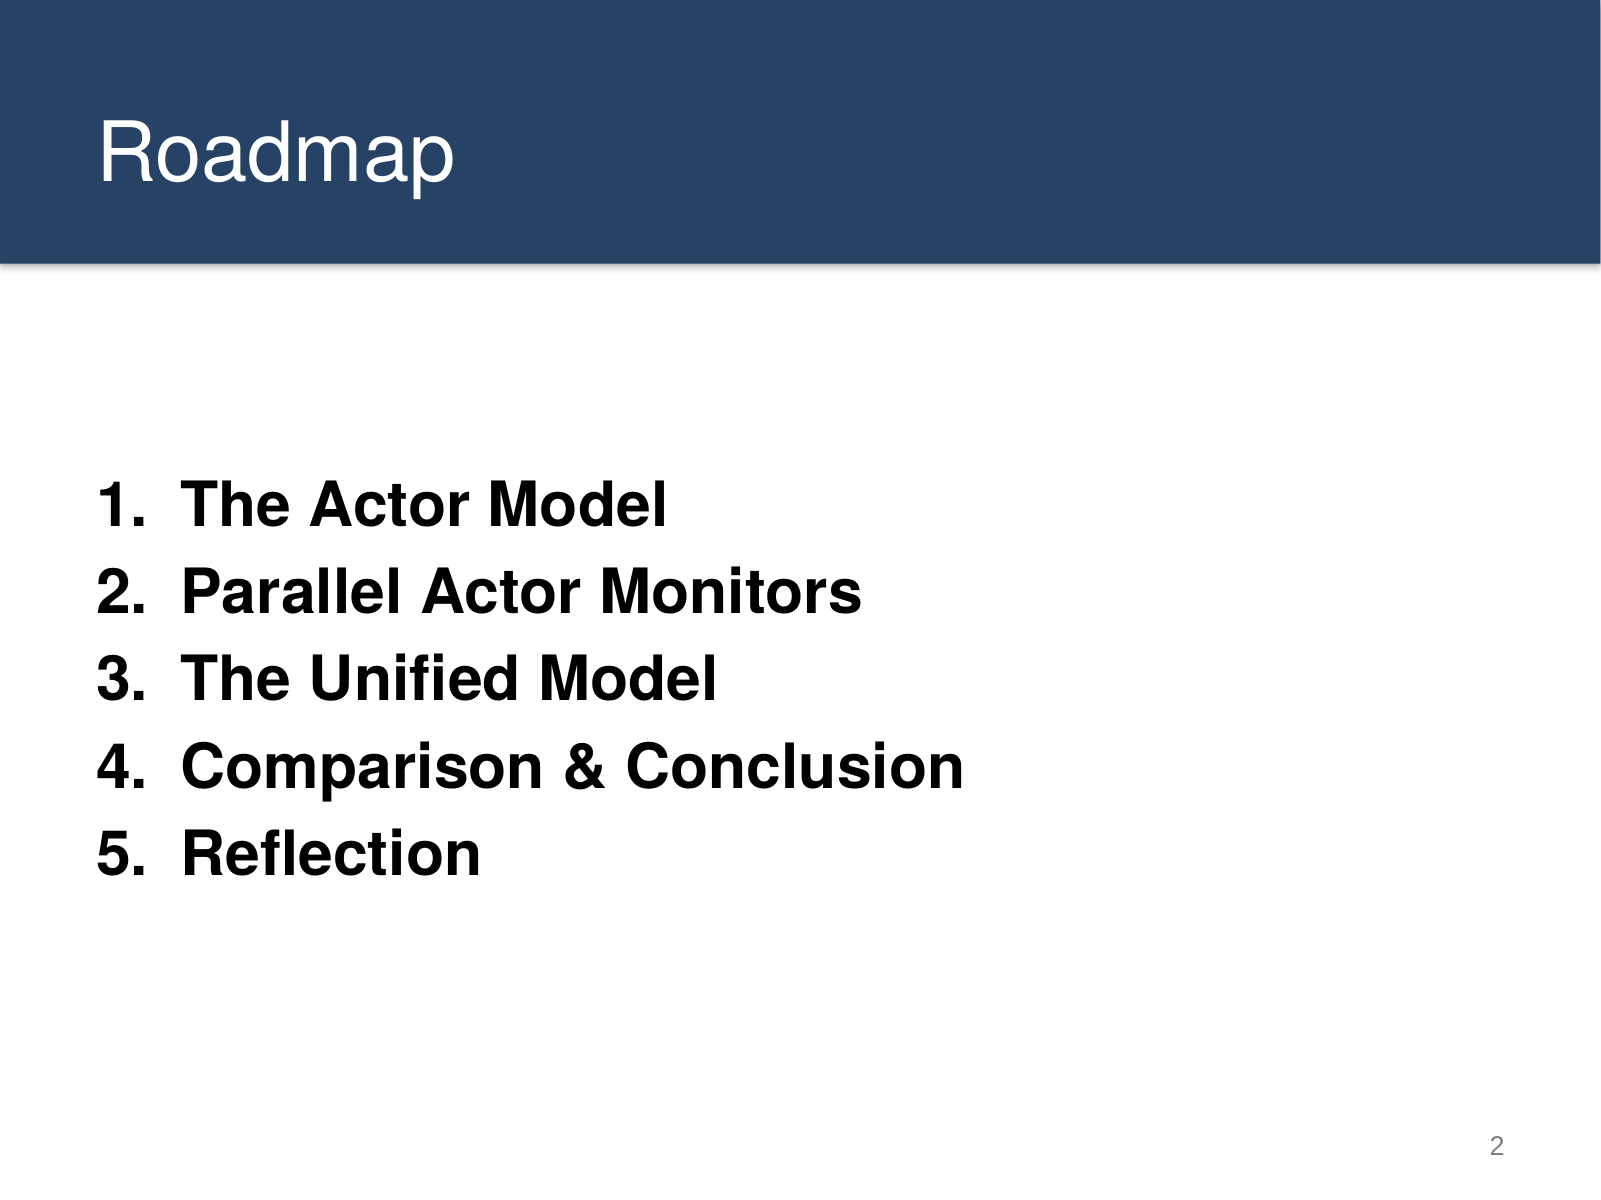

# Roadmap
The Actor Model
Parallel Actor Monitors
The Unified Model
Comparison & Conclusion
Reflection
2